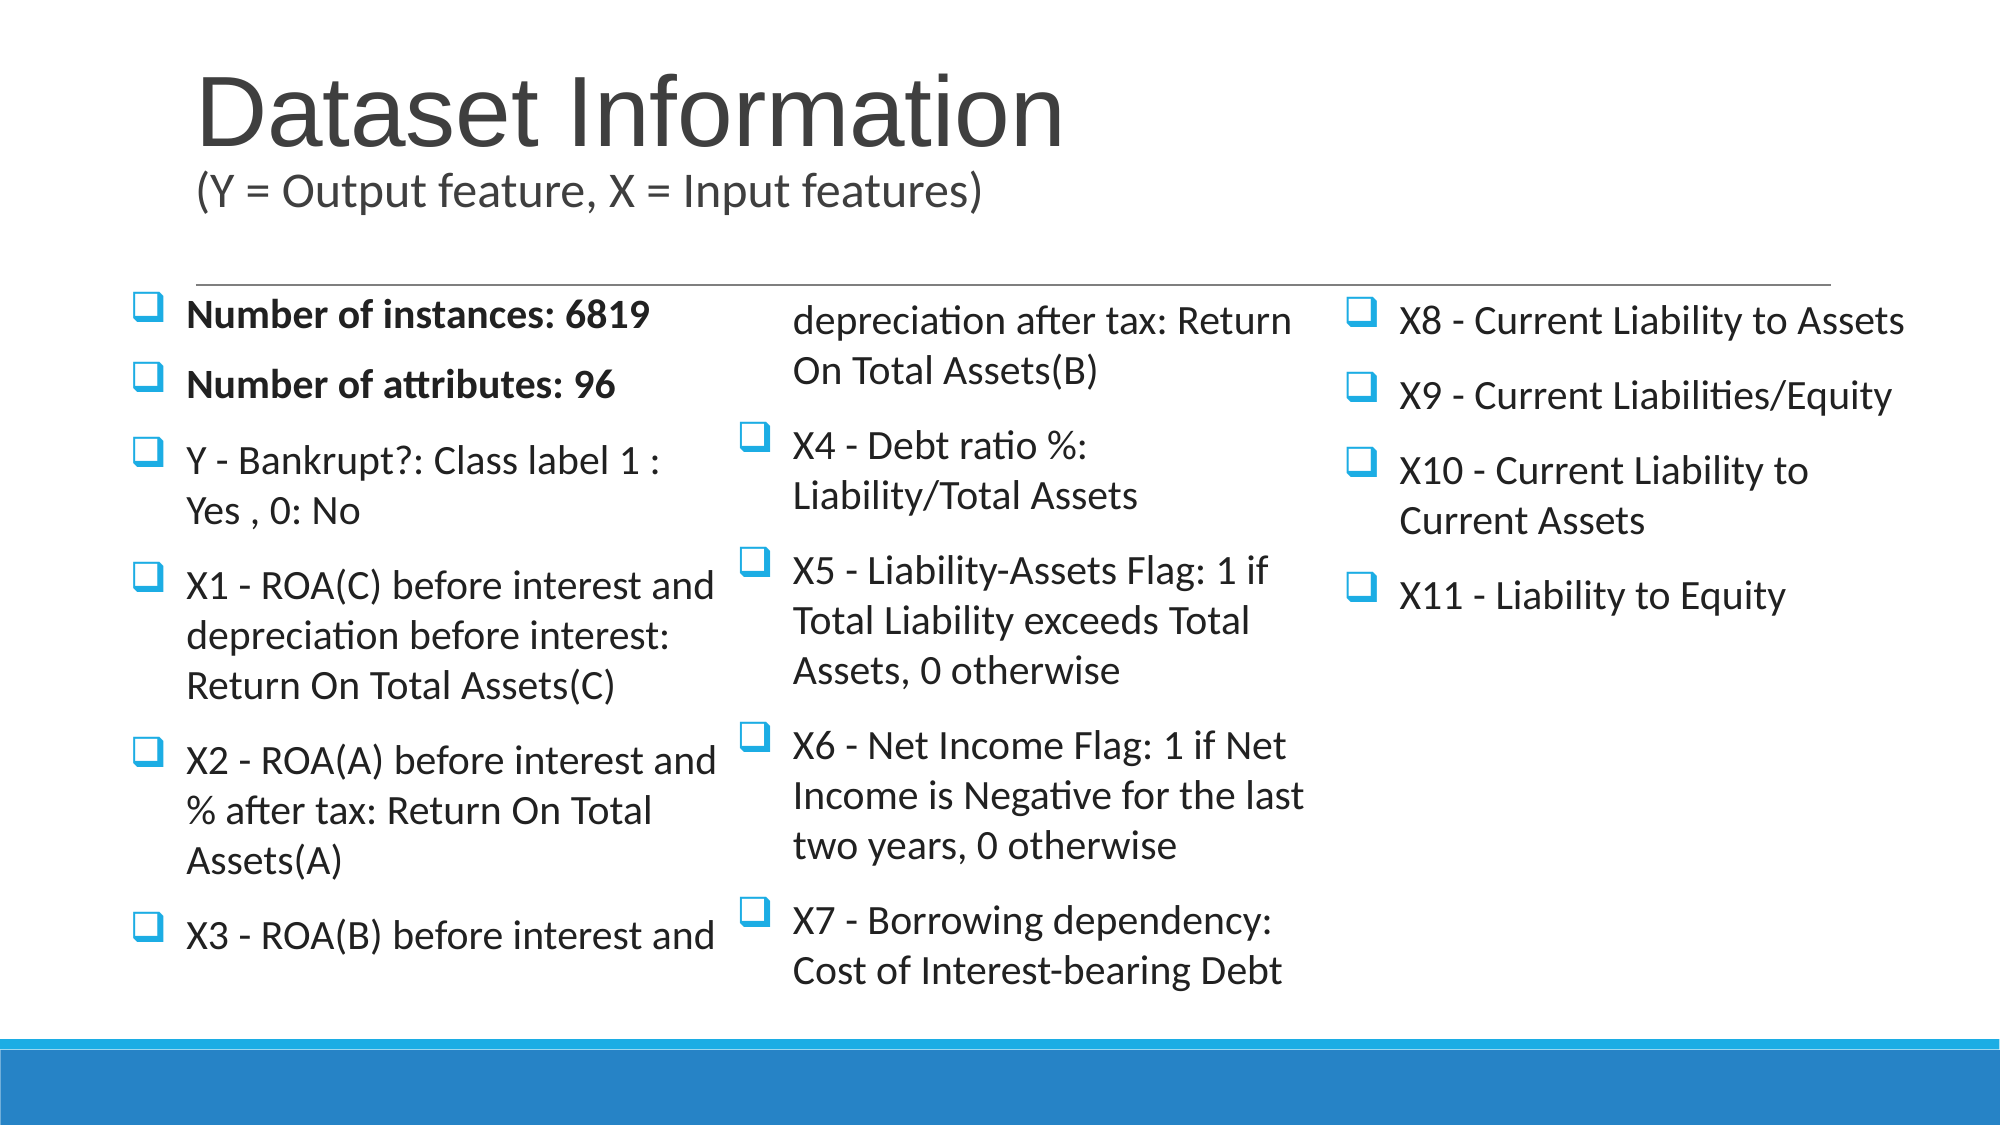

# Dataset Information (Y = Output feature, X = Input features)
Number of instances: 6819
Number of attributes: 96
Y - Bankrupt?: Class label 1 : Yes , 0: No
X1 - ROA(C) before interest and depreciation before interest: Return On Total Assets(C)
X2 - ROA(A) before interest and % after tax: Return On Total Assets(A)
X3 - ROA(B) before interest and depreciation after tax: Return On Total Assets(B)
X4 - Debt ratio %: Liability/Total Assets
X5 - Liability-Assets Flag: 1 if Total Liability exceeds Total Assets, 0 otherwise
X6 - Net Income Flag: 1 if Net Income is Negative for the last two years, 0 otherwise
X7 - Borrowing dependency: Cost of Interest-bearing Debt
X8 - Current Liability to Assets
X9 - Current Liabilities/Equity
X10 - Current Liability to Current Assets
X11 - Liability to Equity